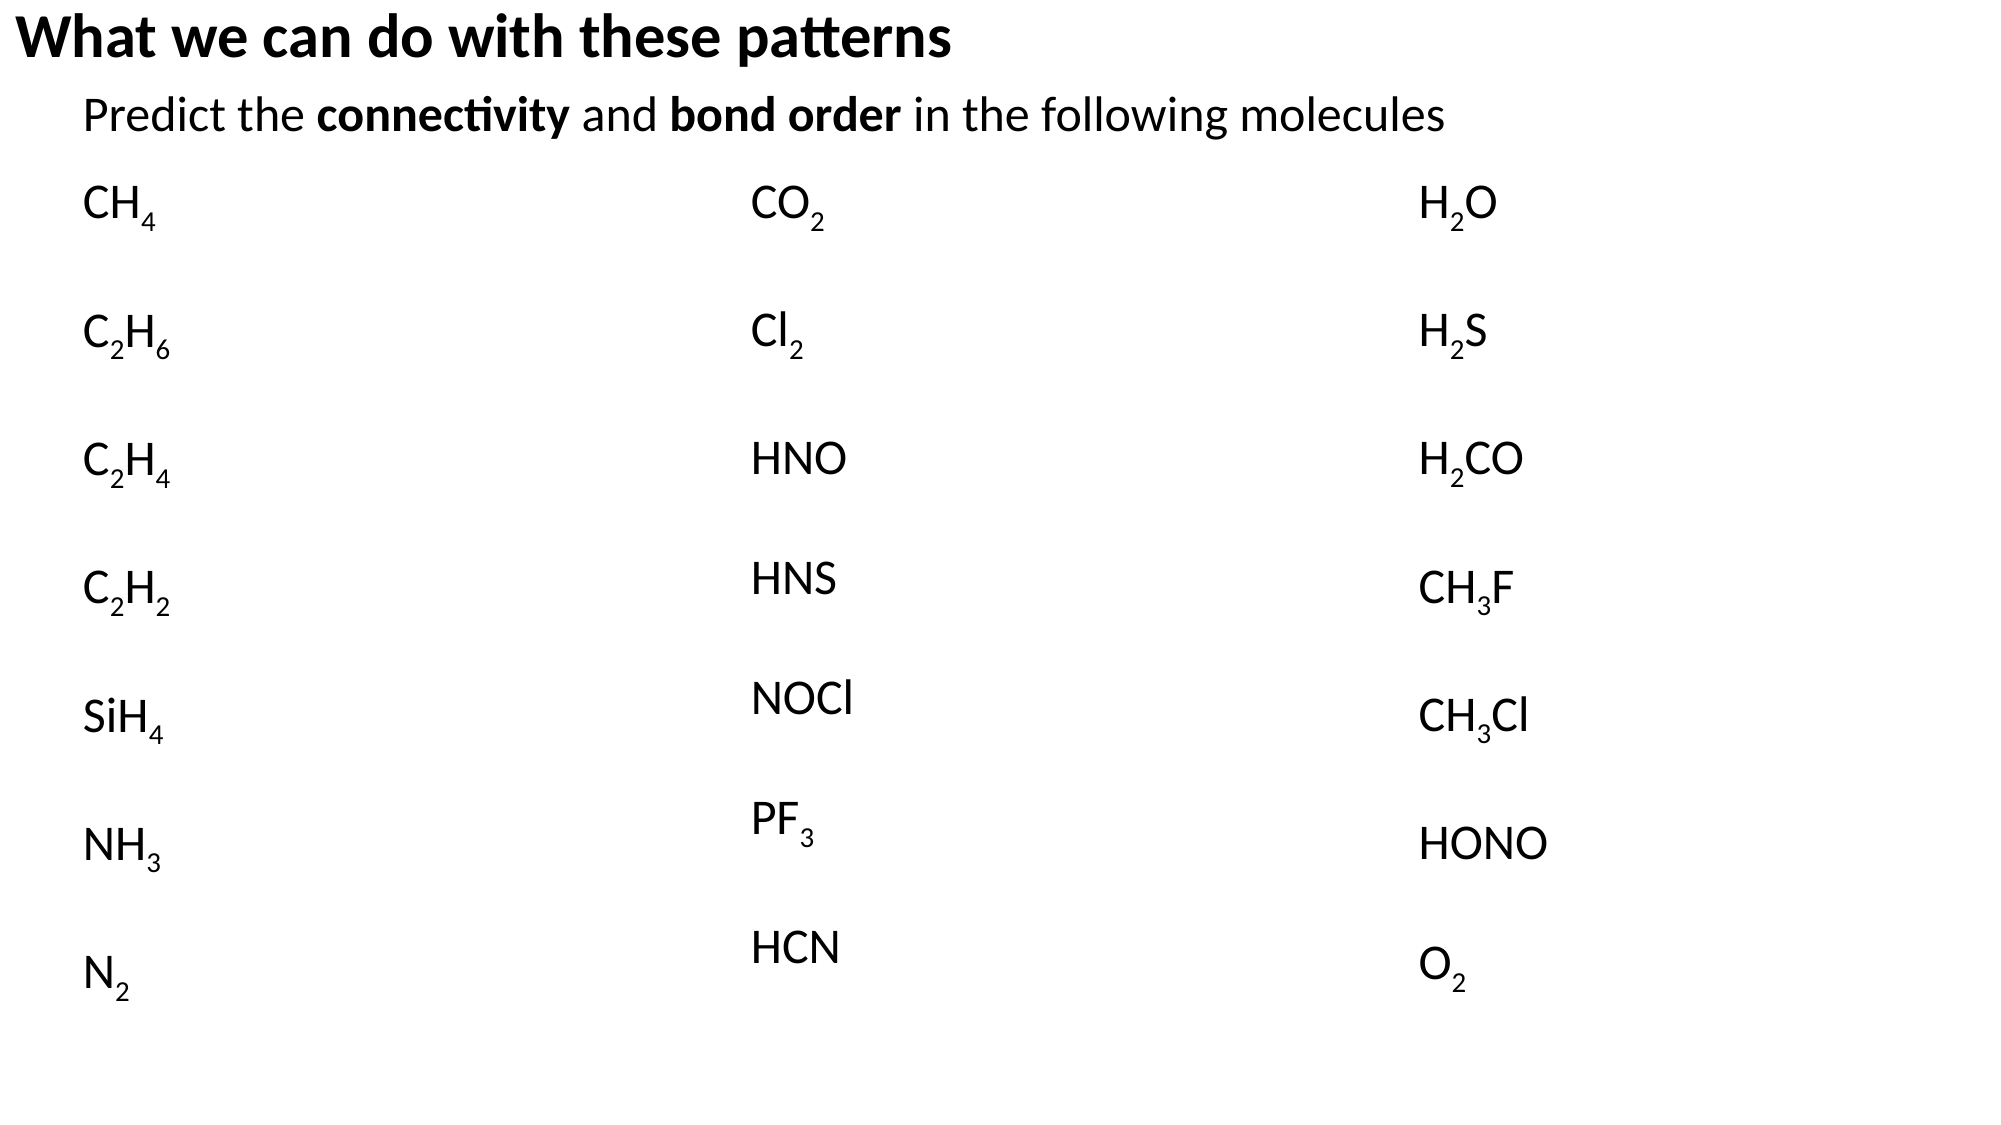

# What we can do with these patterns
Predict the connectivity and bond order in the following molecules
CO2

Cl2

HNO

HNS

NOCl

PF3

HCN
H2O

H2S

H2CO

CH3F

CH3Cl

HONO

O2
CH4

C2H6

C2H4

C2H2

SiH4

NH3

N2